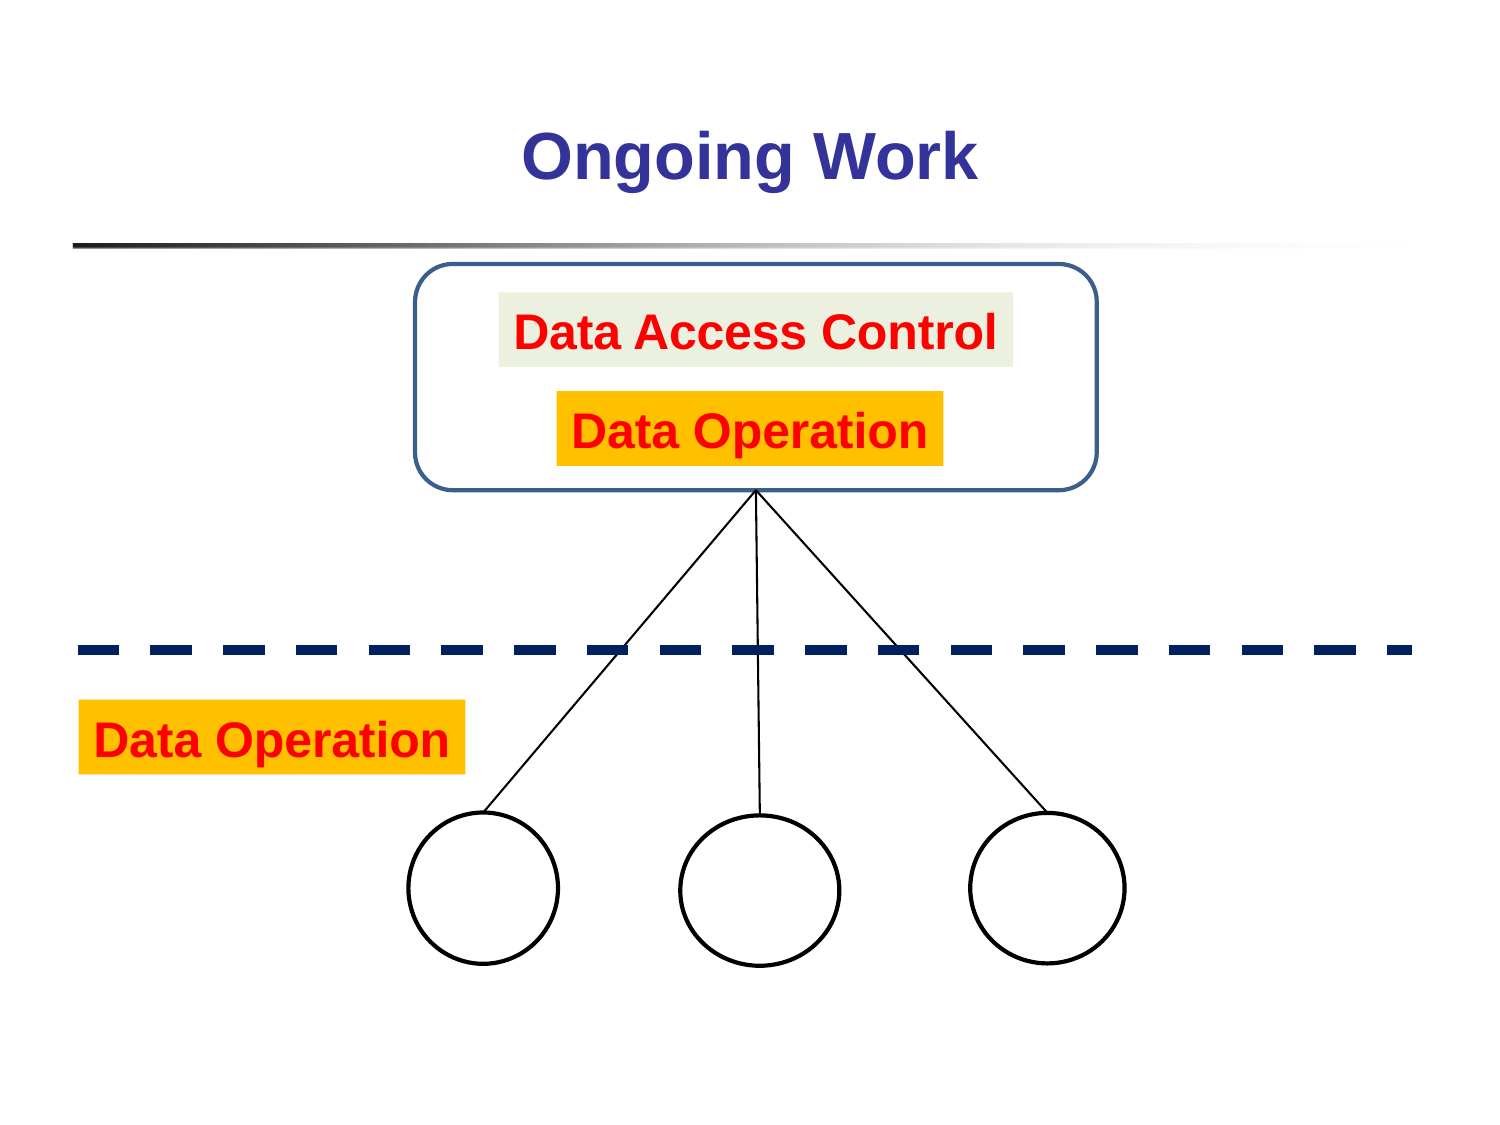

# Ongoing Work

Data Access Control
Data Operation
Data Operation